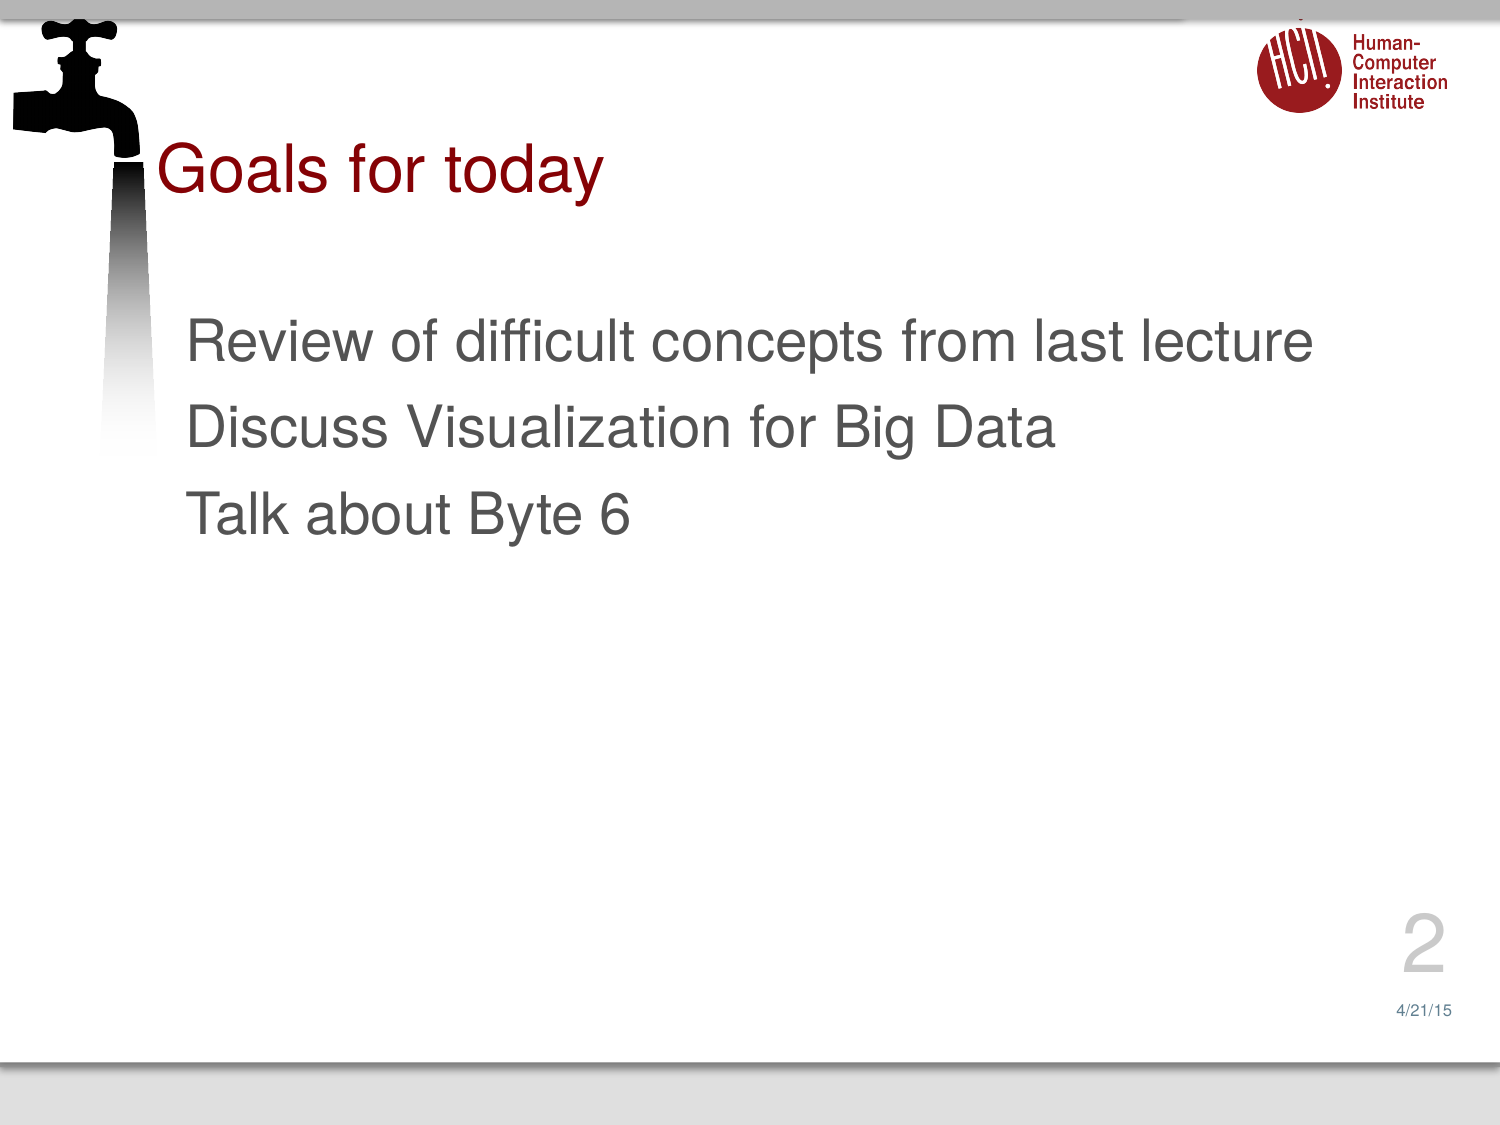

# Goals for today
Review of difficult concepts from last lecture
Discuss Visualization for Big Data
Talk about Byte 6

2
4/21/15